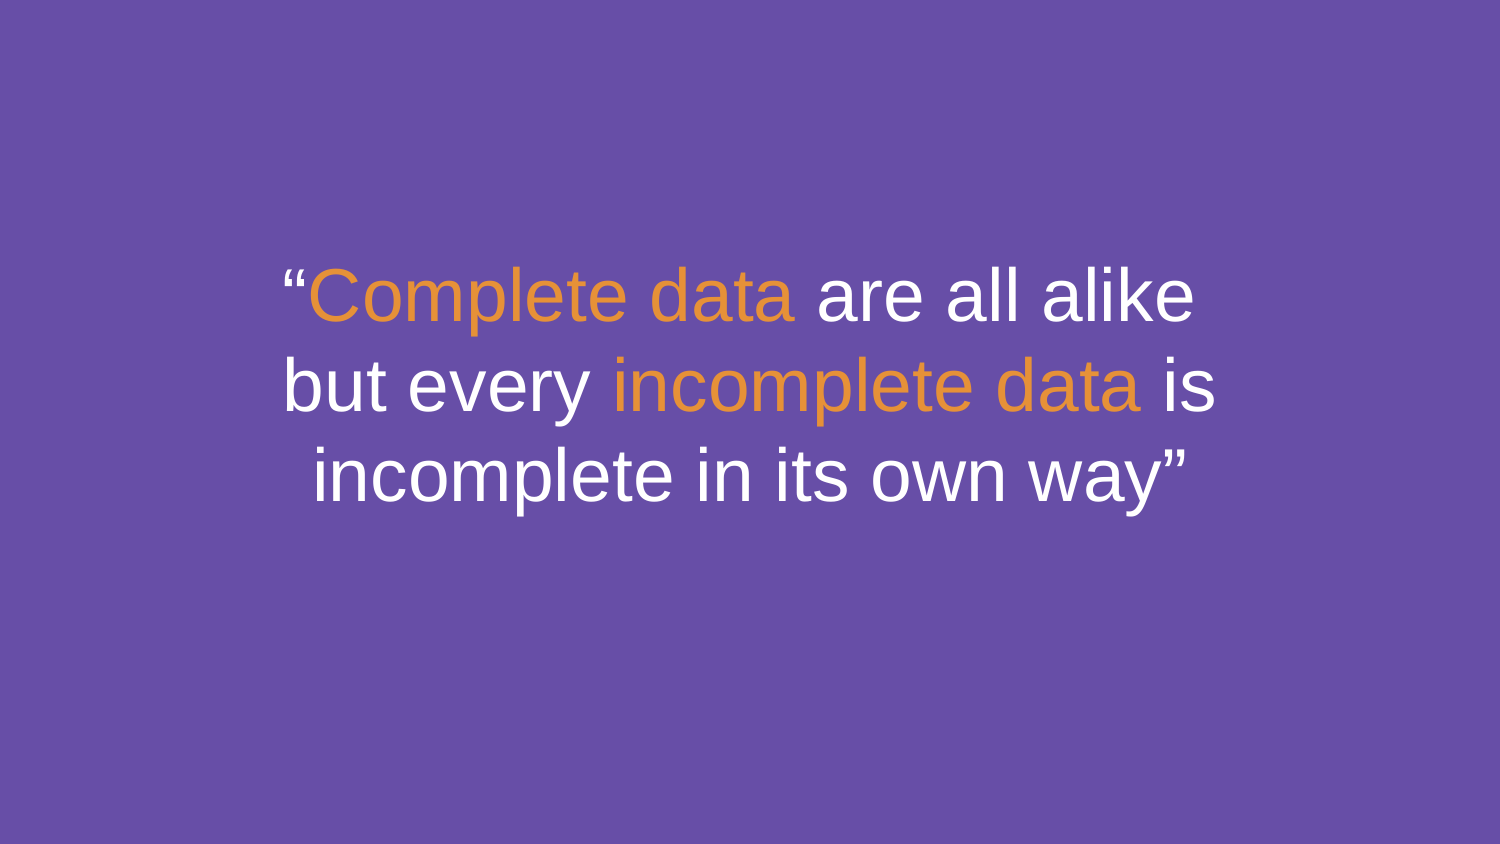

# “Complete data are all alike
but every incomplete data is incomplete in its own way”